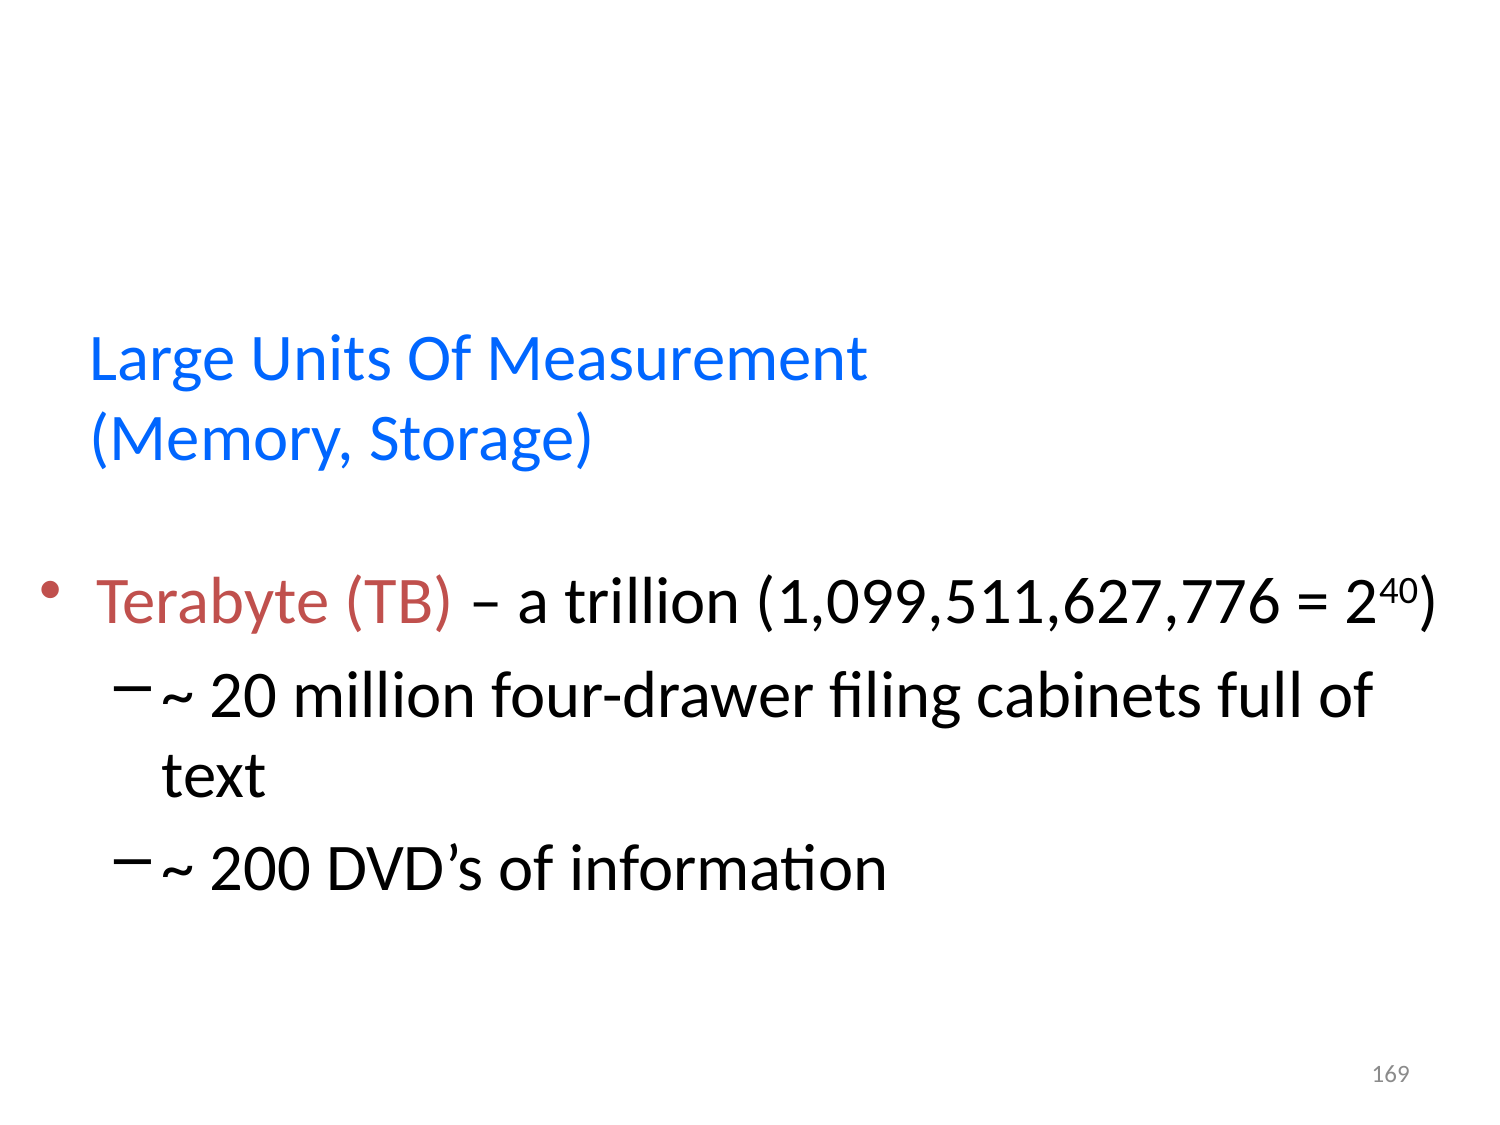

Large Units Of Measurement
(Memory, Storage)
Terabyte (TB) – a trillion (1,099,511,627,776 = 240)
~ 20 million four-drawer filing cabinets full of text
~ 200 DVD’s of information

169